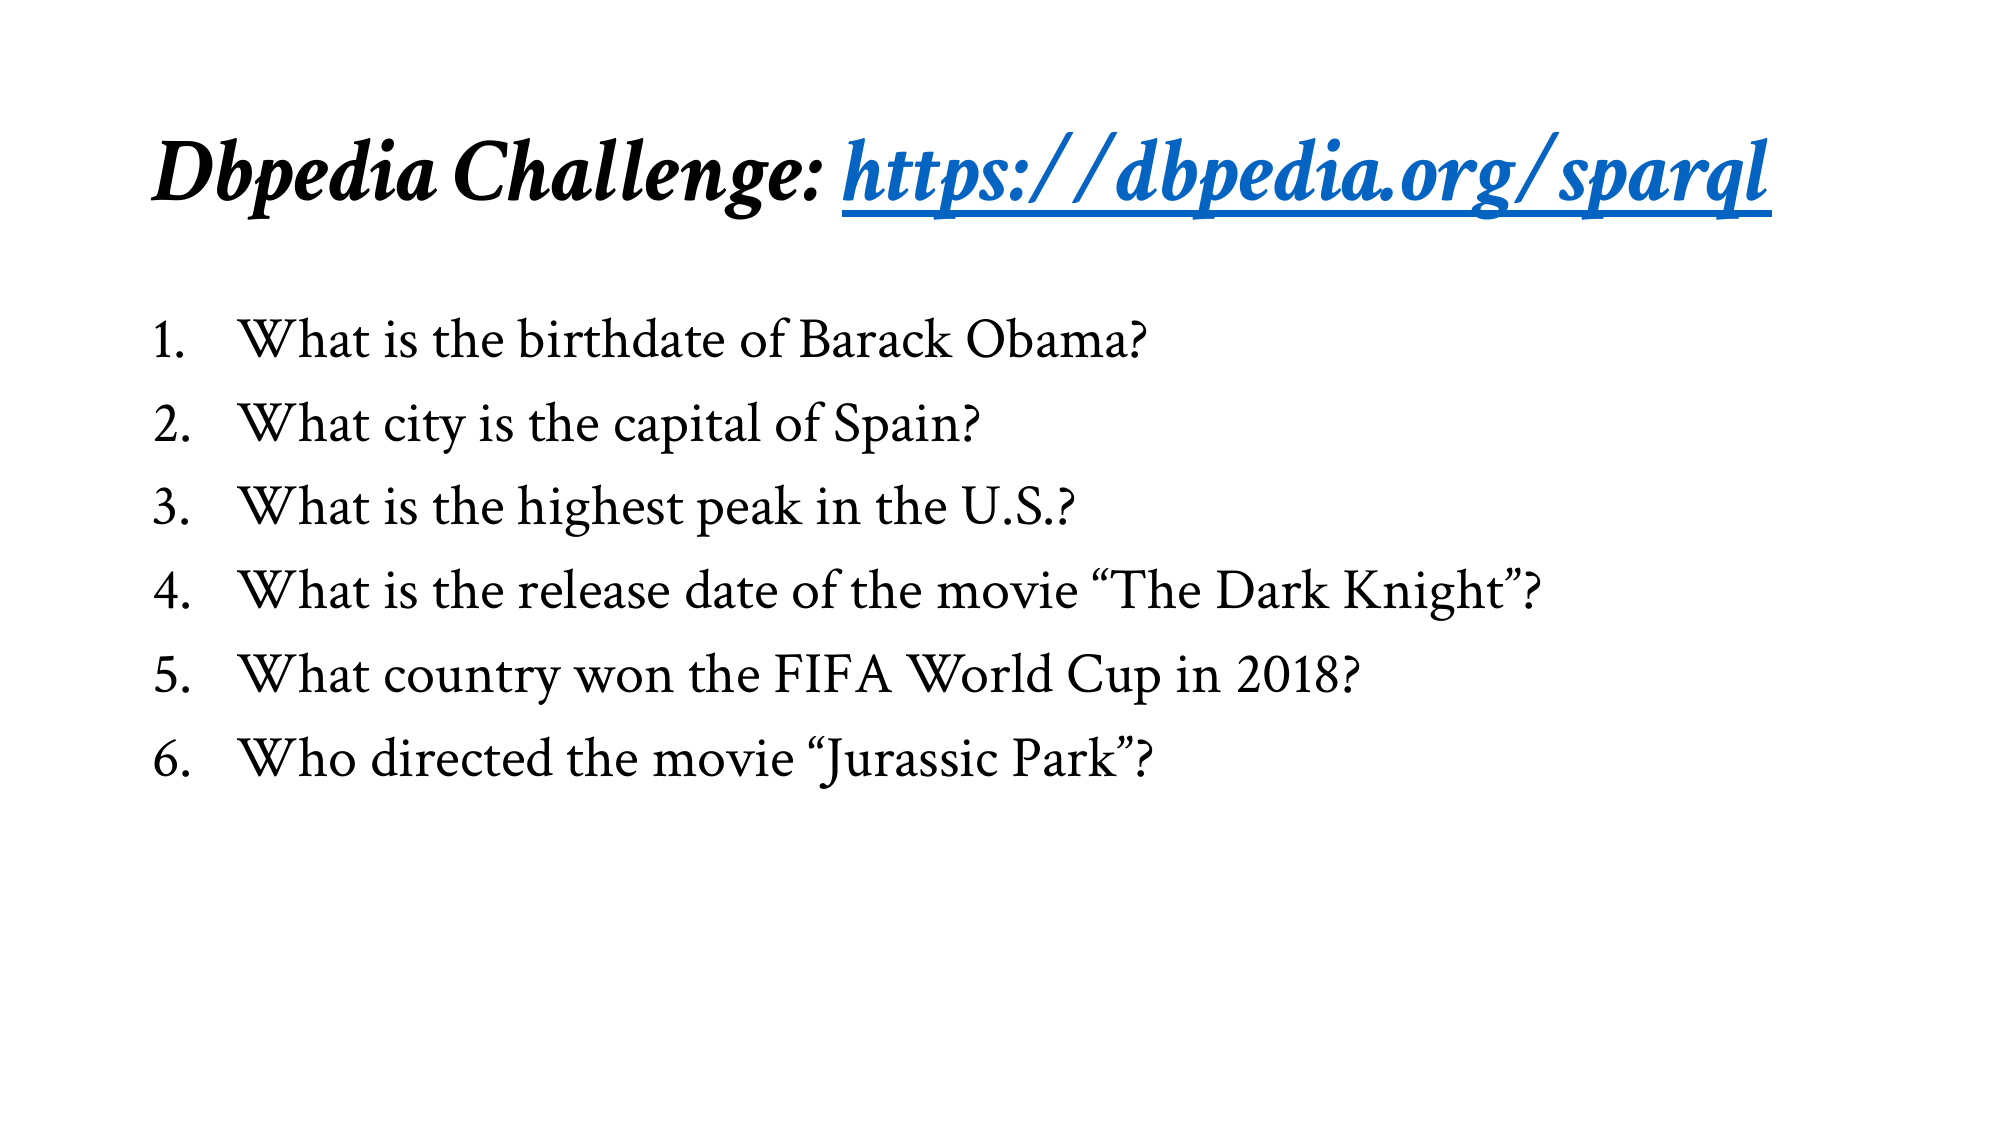

# Dbpedia Challenge: https://dbpedia.org/sparql
What is the birthdate of Barack Obama?
What city is the capital of Spain?
What is the highest peak in the U.S.?
What is the release date of the movie “The Dark Knight”?
What country won the FIFA World Cup in 2018?
Who directed the movie “Jurassic Park”?